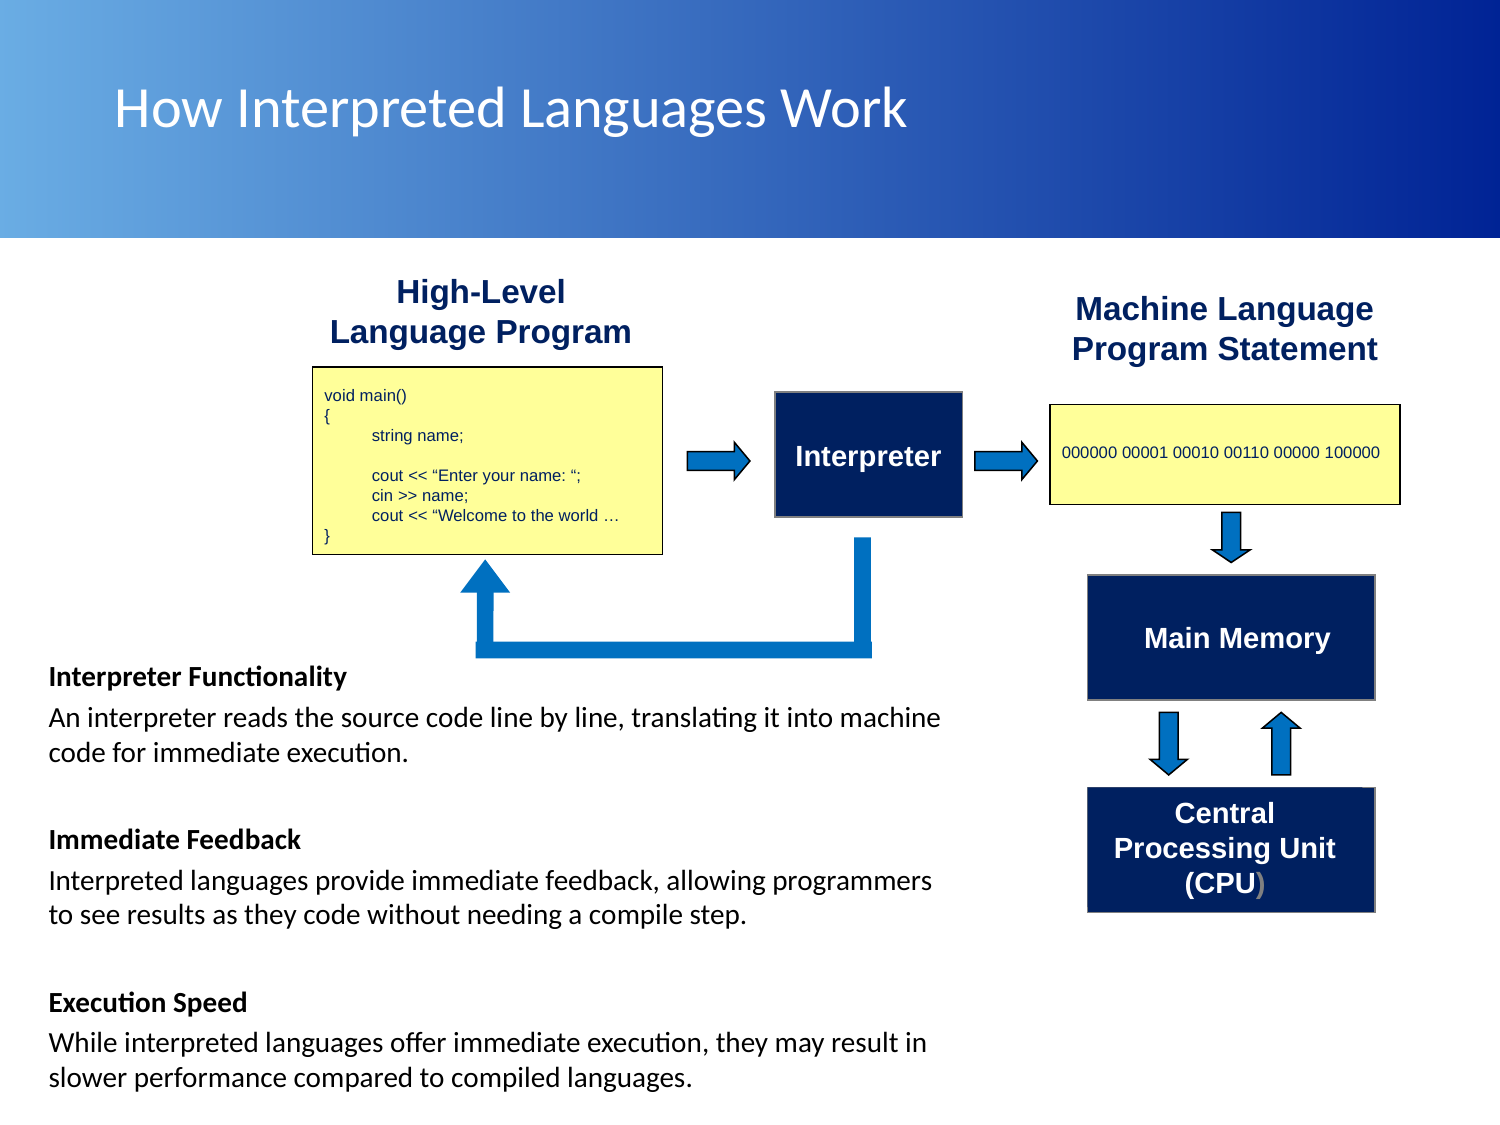

# How Interpreted Languages Work

High-Level Language Program
Machine Language Program Statement

void main()
{
          string name;

          cout << “Enter your name: “;
          cin >> name;
          cout << “Welcome to the world …
}

Interpreter

000000 00001 00010 00110 00000 100000

Main Memory

Central Processing Unit (CPU)
Interpreter Functionality
An interpreter reads the source code line by line, translating it into machine code for immediate execution.
Immediate Feedback
Interpreted languages provide immediate feedback, allowing programmers to see results as they code without needing a compile step.
Execution Speed
While interpreted languages offer immediate execution, they may result in slower performance compared to compiled languages.